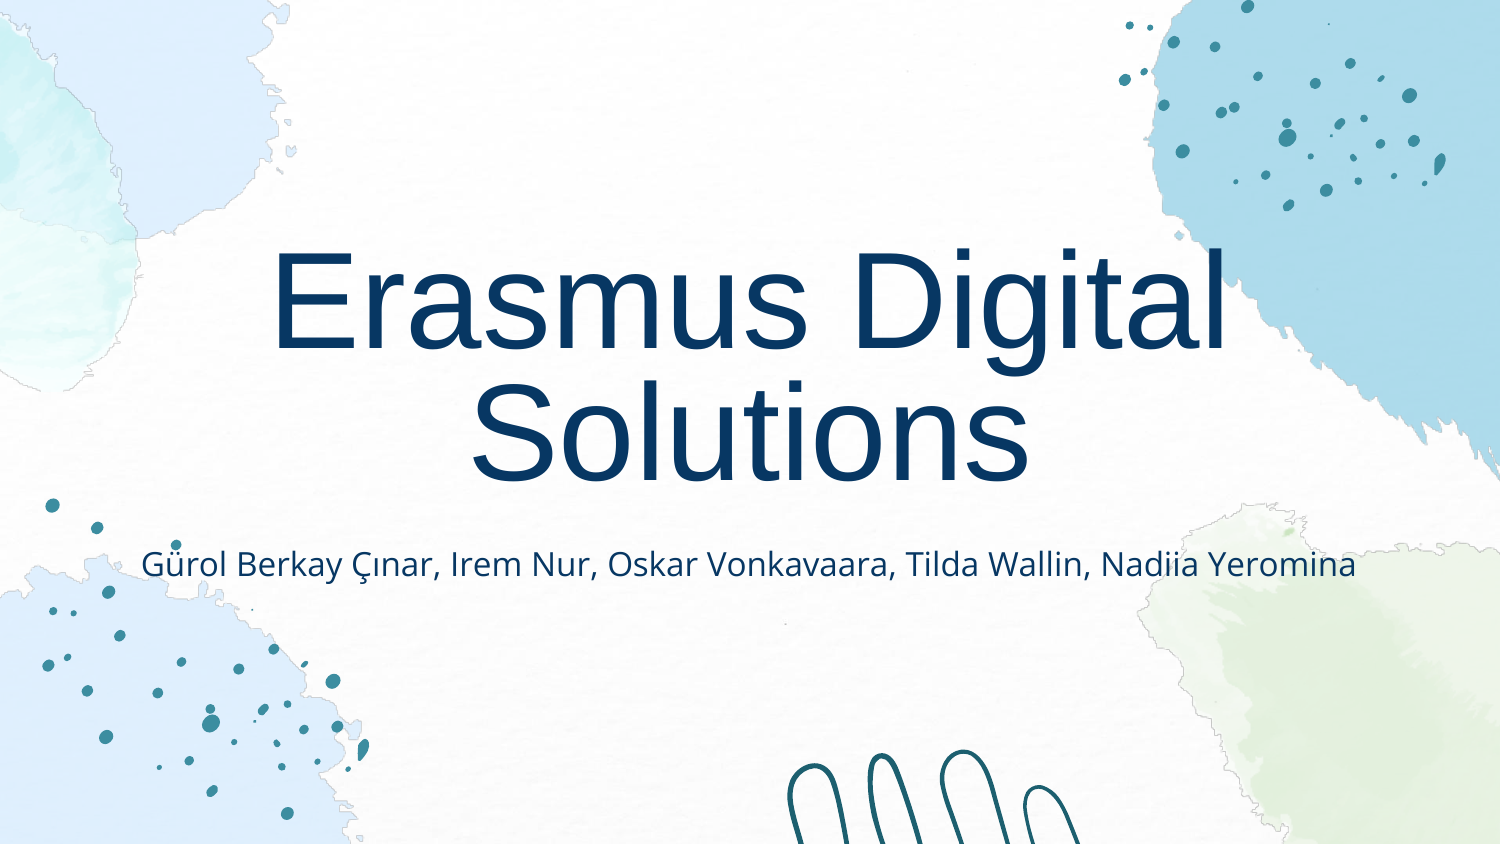

# Erasmus Digital Solutions
Gürol Berkay Çınar, Irem Nur, Oskar Vonkavaara, Tilda Wallin, Nadiia Yeromina